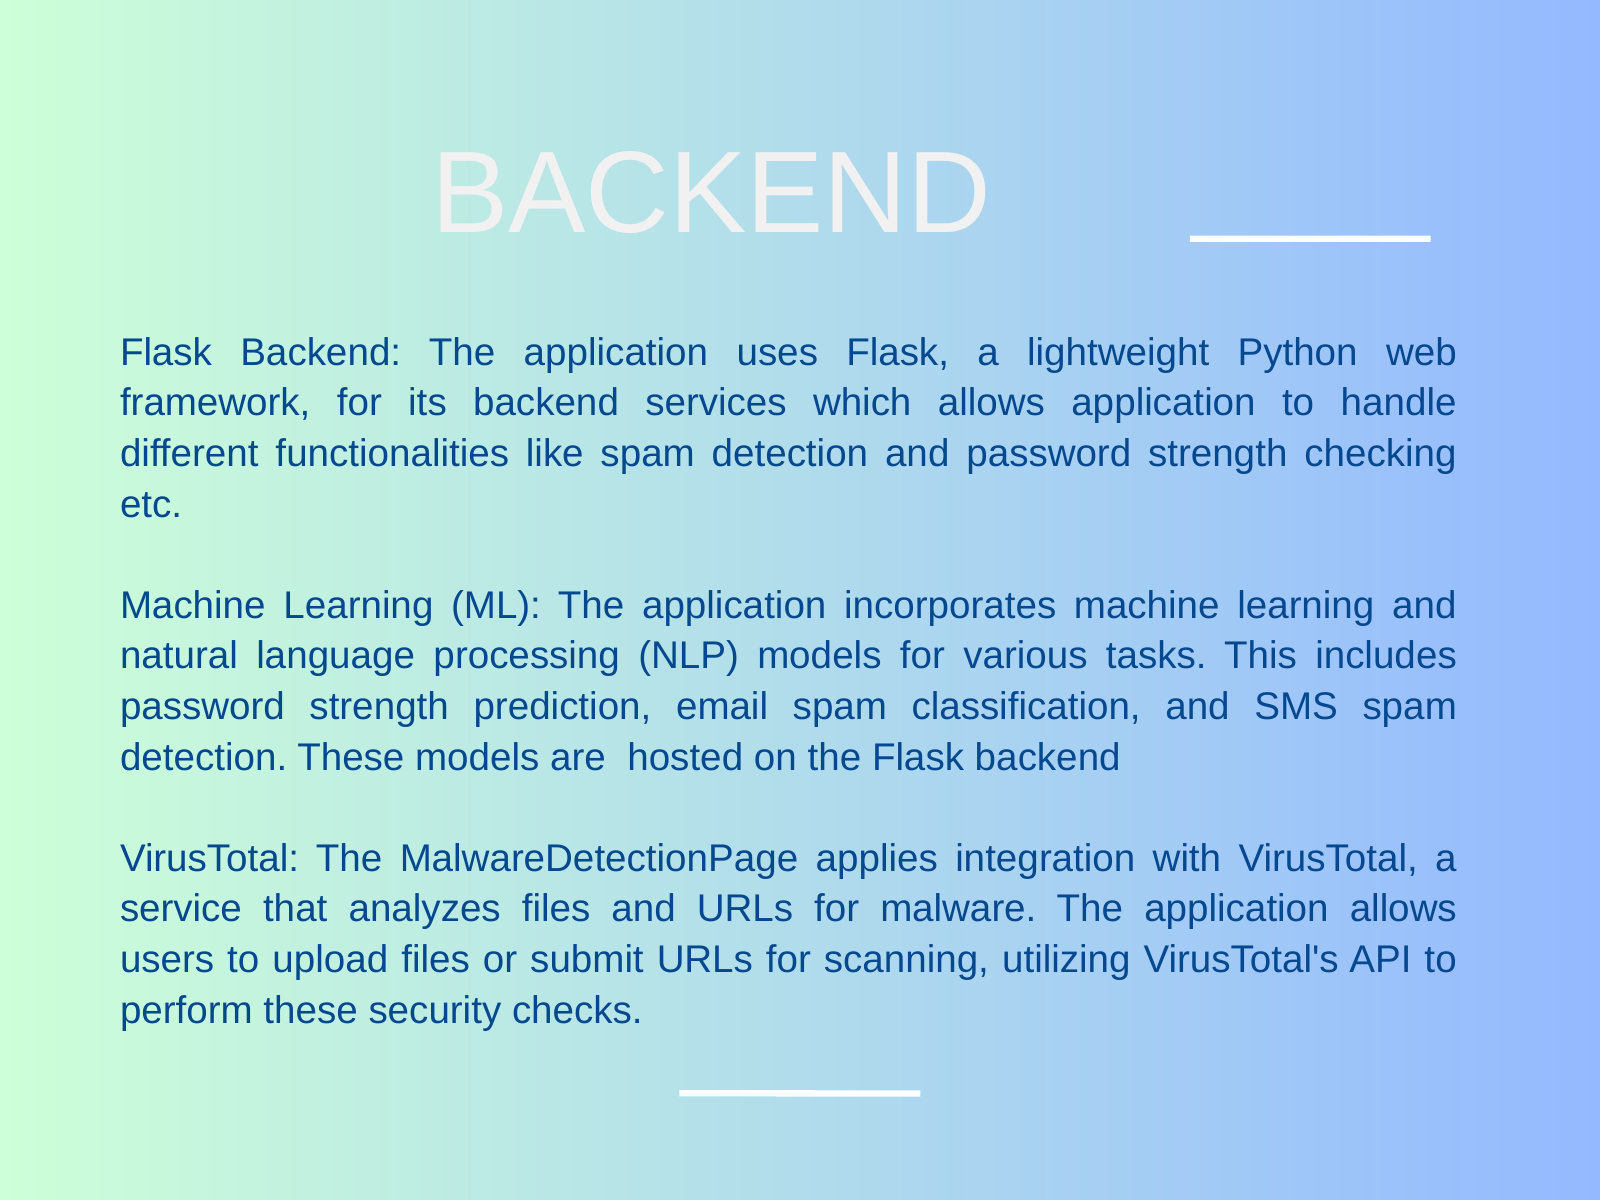

BACKEND

Flask Backend: The application uses Flask, a lightweight Python web framework, for its backend services which allows application to handle different functionalities like spam detection and password strength checking etc.

Machine Learning (ML): The application incorporates machine learning and natural language processing (NLP) models for various tasks. This includes password strength prediction, email spam classification, and SMS spam detection. These models are  hosted on the Flask backend

VirusTotal: The MalwareDetectionPage applies integration with VirusTotal, a service that analyzes files and URLs for malware. The application allows users to upload files or submit URLs for scanning, utilizing VirusTotal's API to perform these security checks.